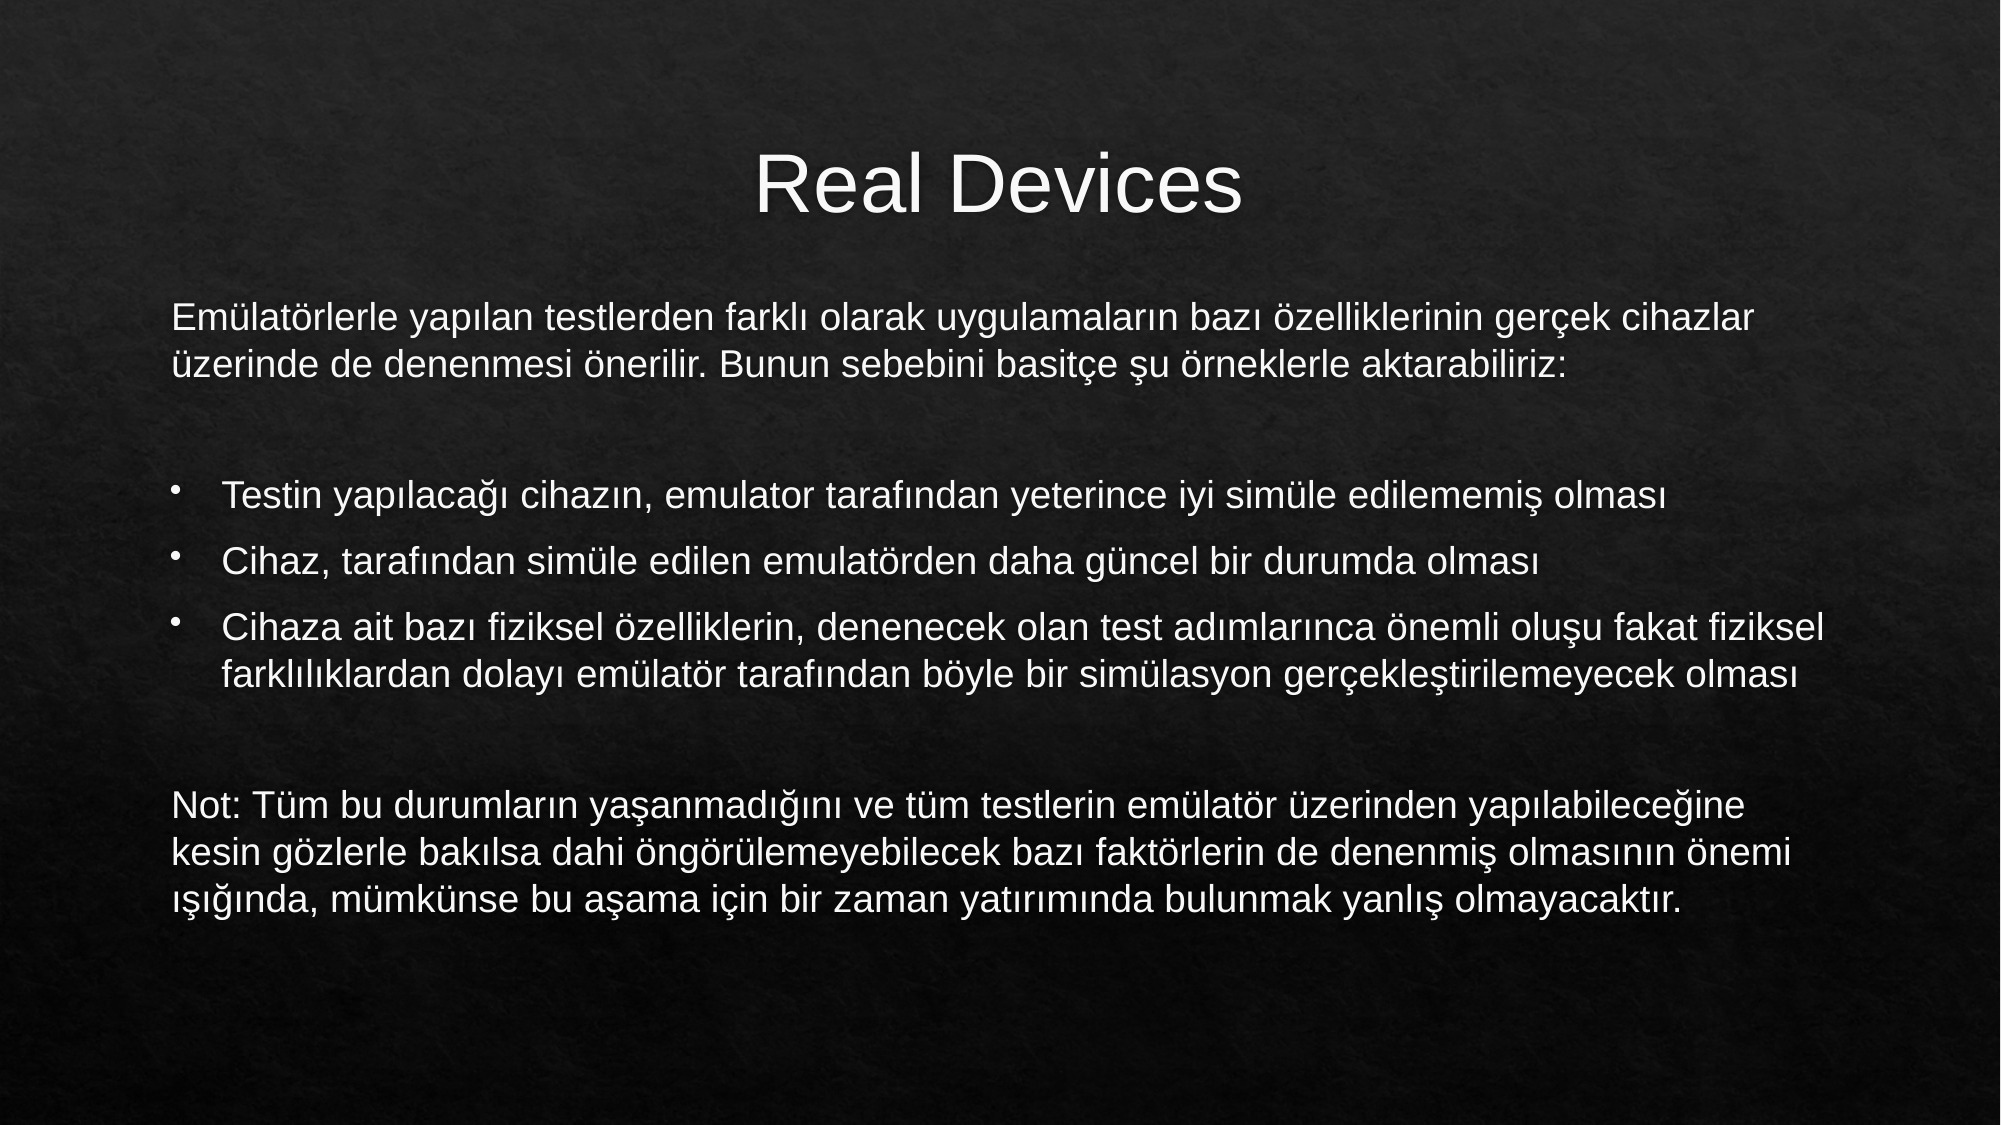

# Real Devices
Emülatörlerle yapılan testlerden farklı olarak uygulamaların bazı özelliklerinin gerçek cihazlar üzerinde de denenmesi önerilir. Bunun sebebini basitçe şu örneklerle aktarabiliriz:

Testin yapılacağı cihazın, emulator tarafından yeterince iyi simüle edilememiş olması
Cihaz, tarafından simüle edilen emulatörden daha güncel bir durumda olması
Cihaza ait bazı fiziksel özelliklerin, denenecek olan test adımlarınca önemli oluşu fakat fiziksel farklılıklardan dolayı emülatör tarafından böyle bir simülasyon gerçekleştirilemeyecek olması

Not: Tüm bu durumların yaşanmadığını ve tüm testlerin emülatör üzerinden yapılabileceğine kesin gözlerle bakılsa dahi öngörülemeyebilecek bazı faktörlerin de denenmiş olmasının önemi ışığında, mümkünse bu aşama için bir zaman yatırımında bulunmak yanlış olmayacaktır.